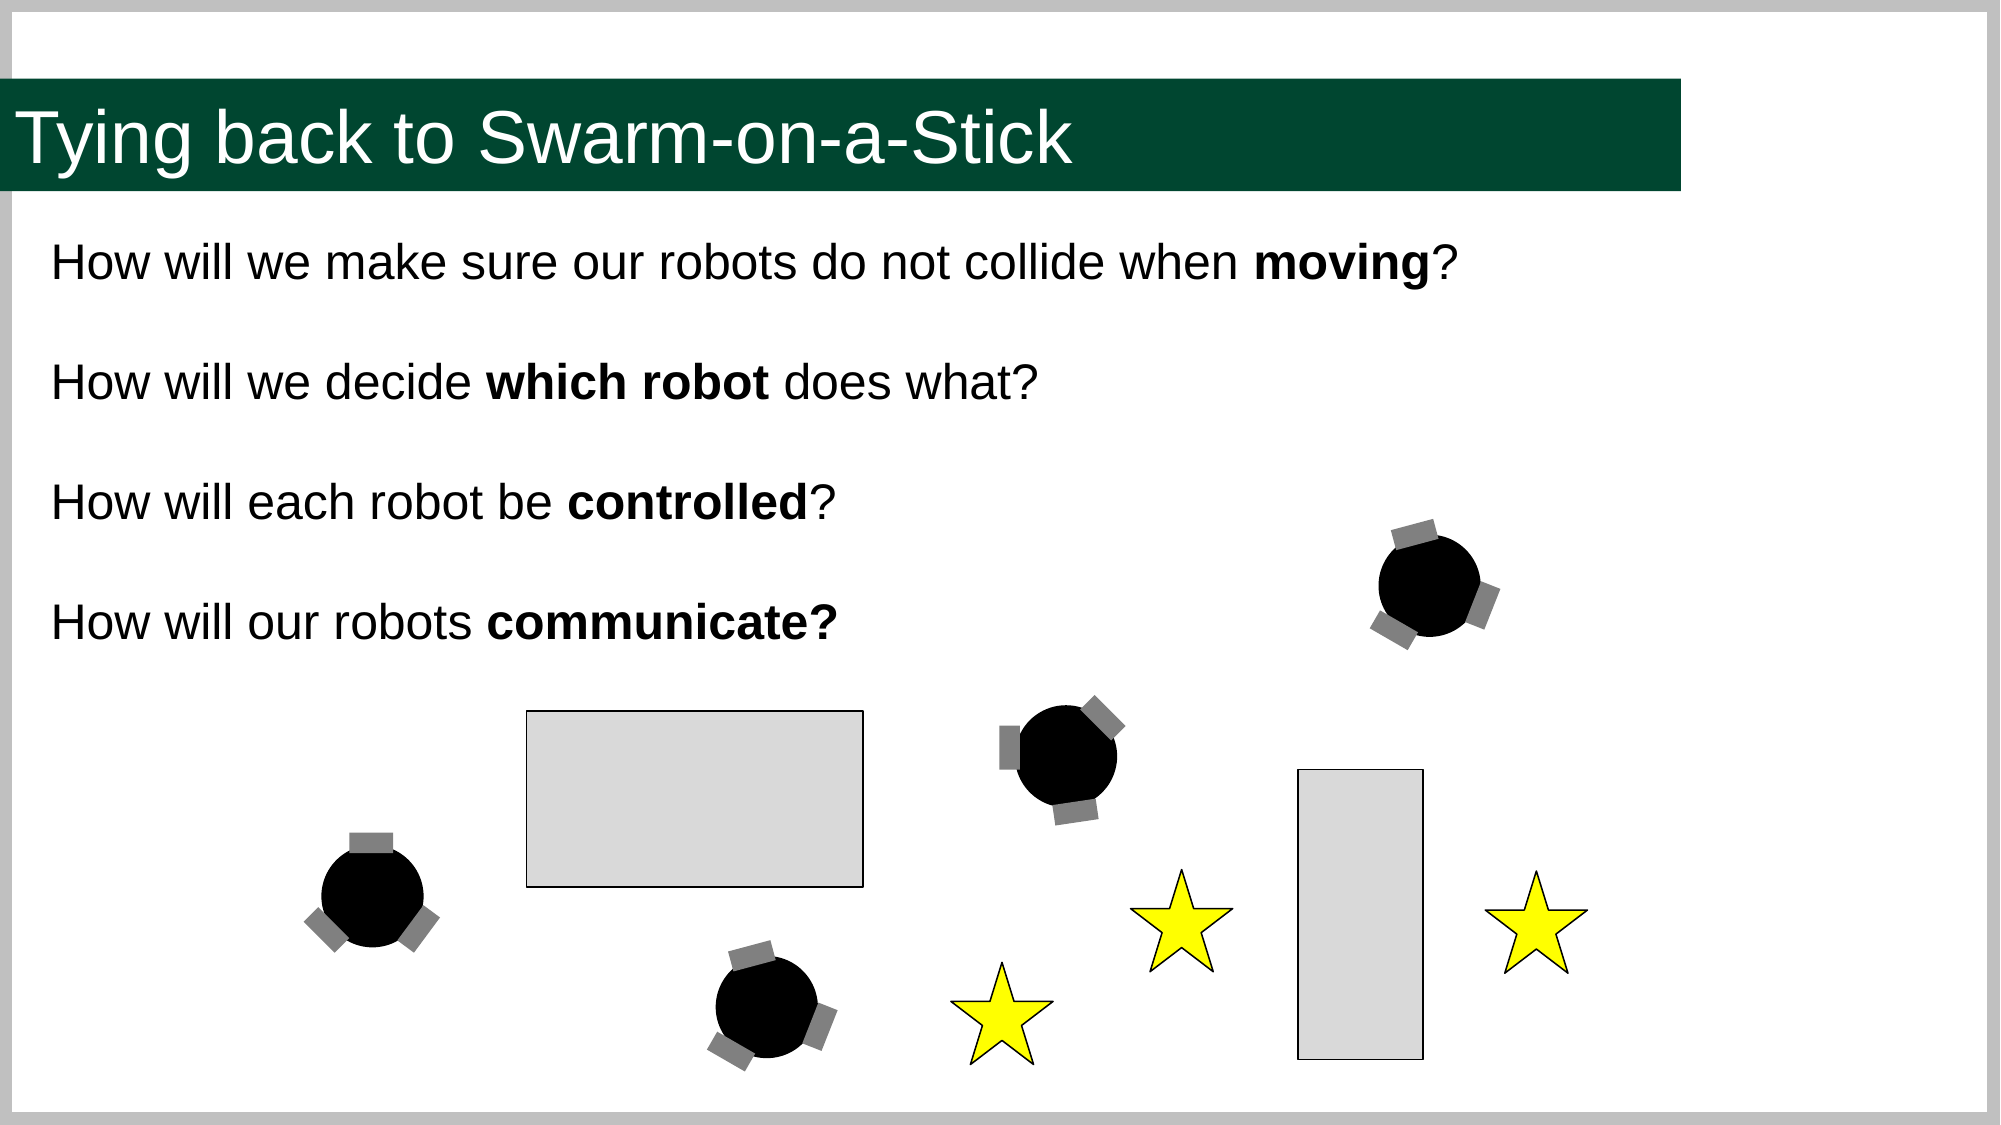

Tying back to Swarm-on-a-Stick

How will we make sure our robots do not collide when moving?

How will we decide which robot does what?

How will each robot be controlled?

How will our robots communicate?